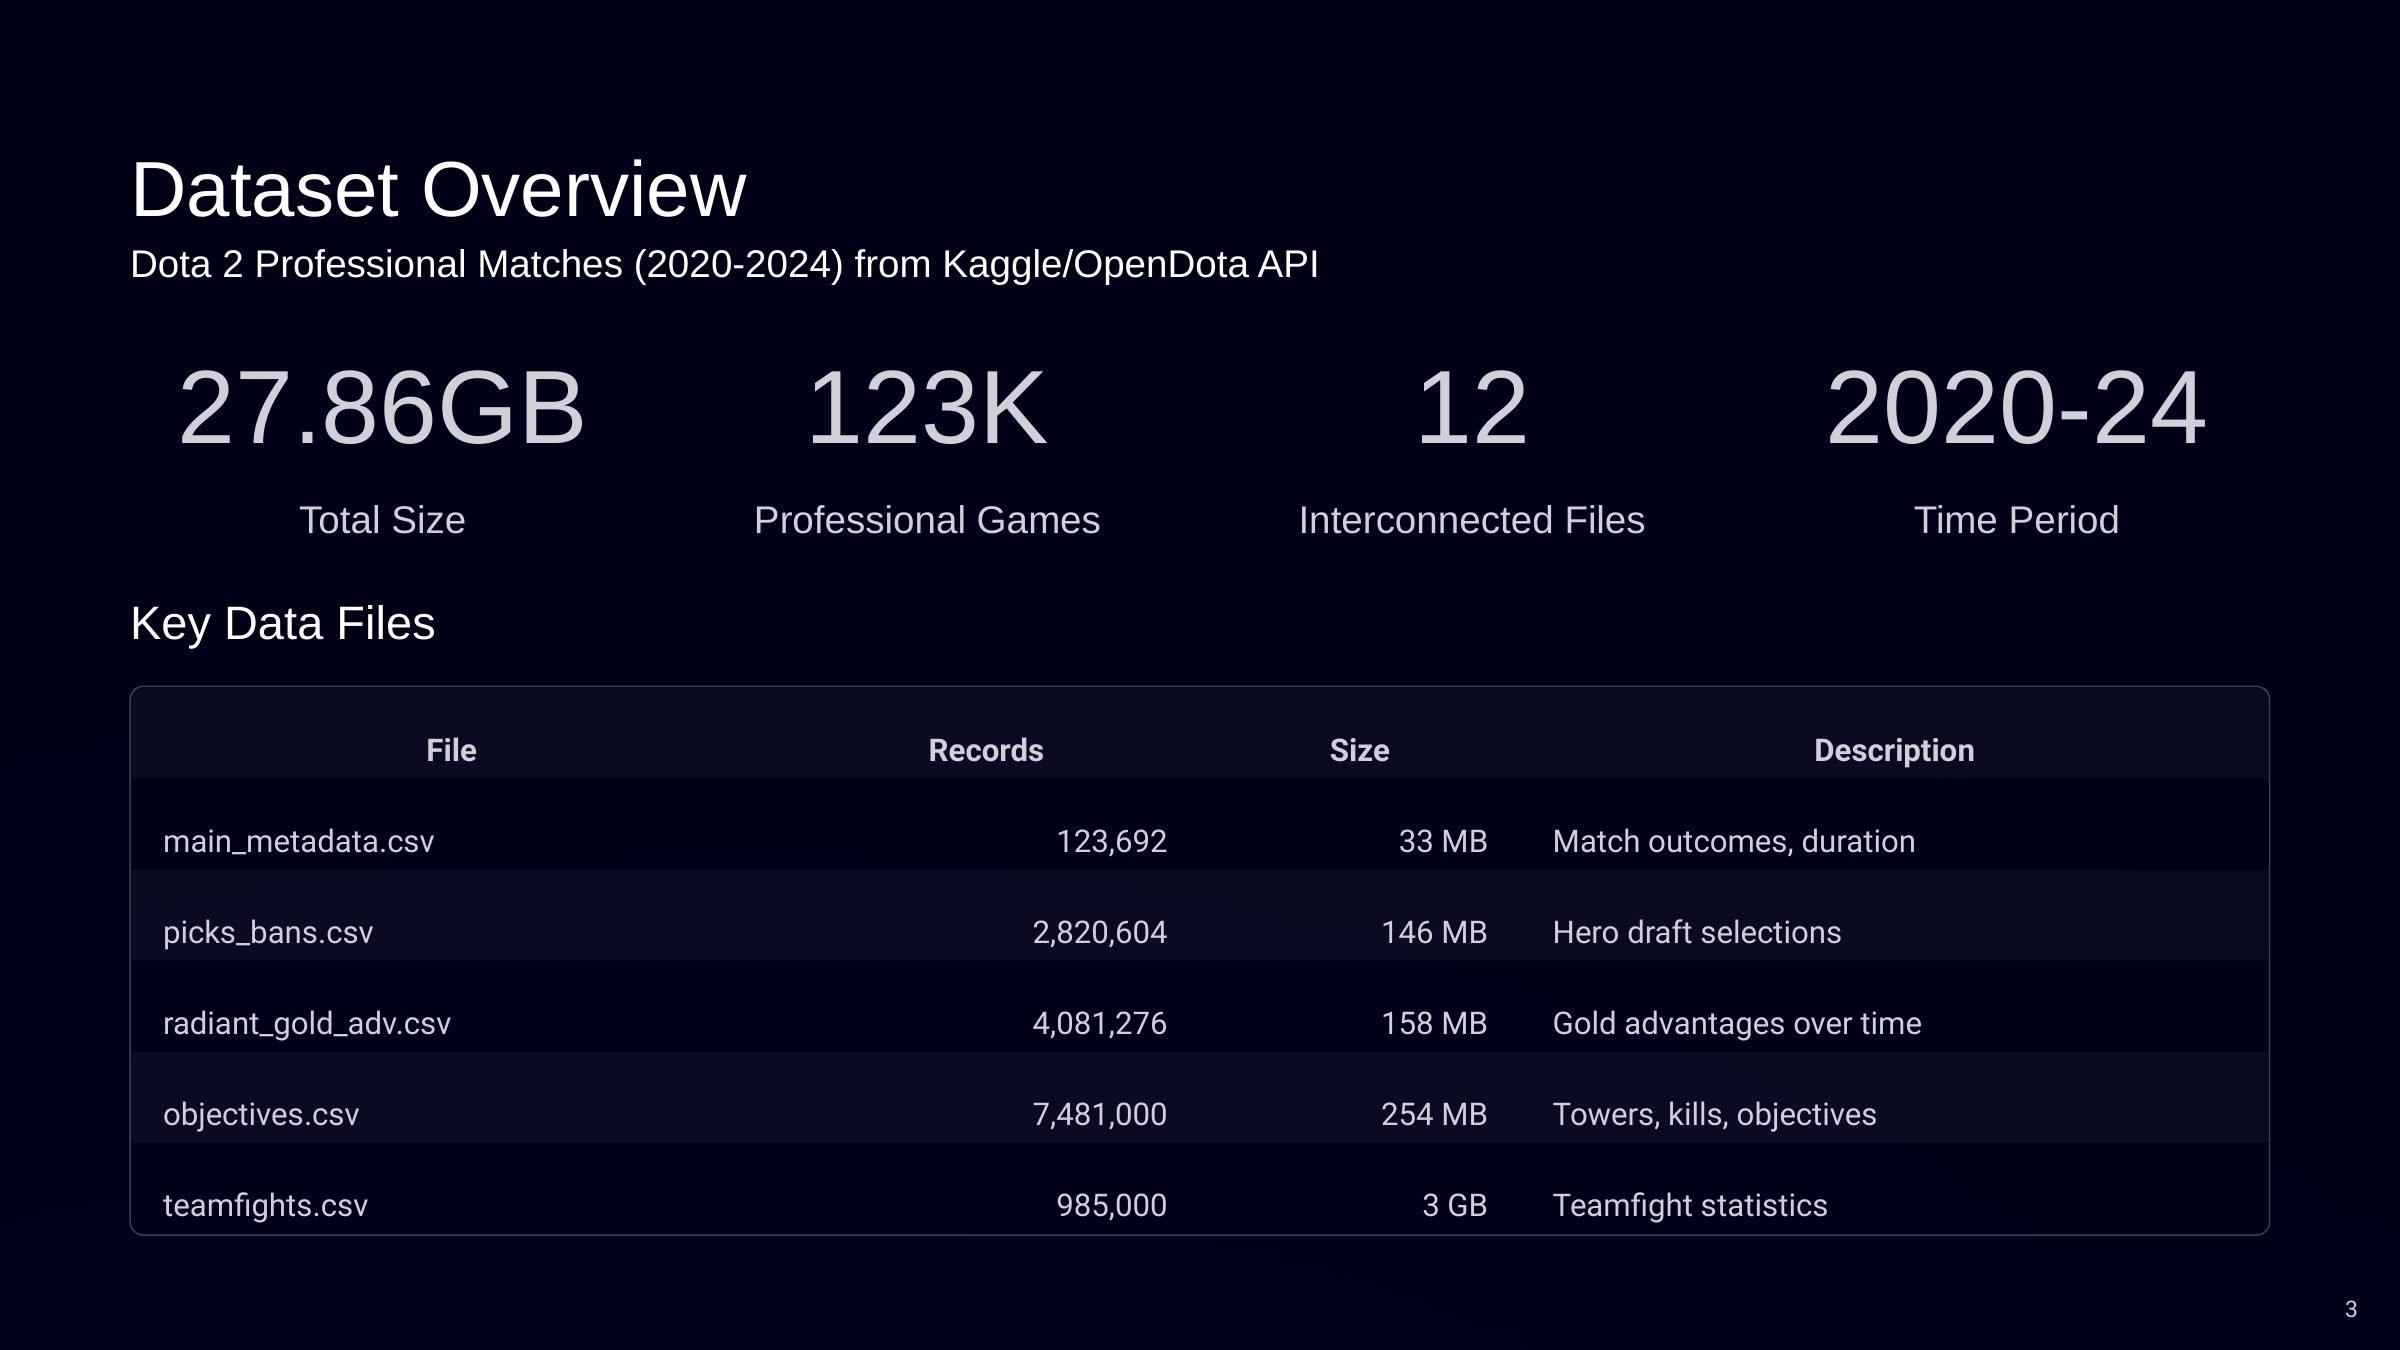

Dataset Overview
Dota 2 Professional Matches (2020-2024) from Kaggle/OpenDota API
27.86GB
123K
12
2020-24
Total Size
Professional Games
Interconnected Files
Time Period
Key Data Files

File
Records
Size
Description

main_metadata.csv
123,692
33 MB
Match outcomes, duration

picks_bans.csv
2,820,604
146 MB
Hero draft selections

radiant_gold_adv.csv
4,081,276
158 MB
Gold advantages over time

objectives.csv
7,481,000
254 MB
Towers, kills, objectives

teamfights.csv
985,000
3 GB
Teamfight statistics
3